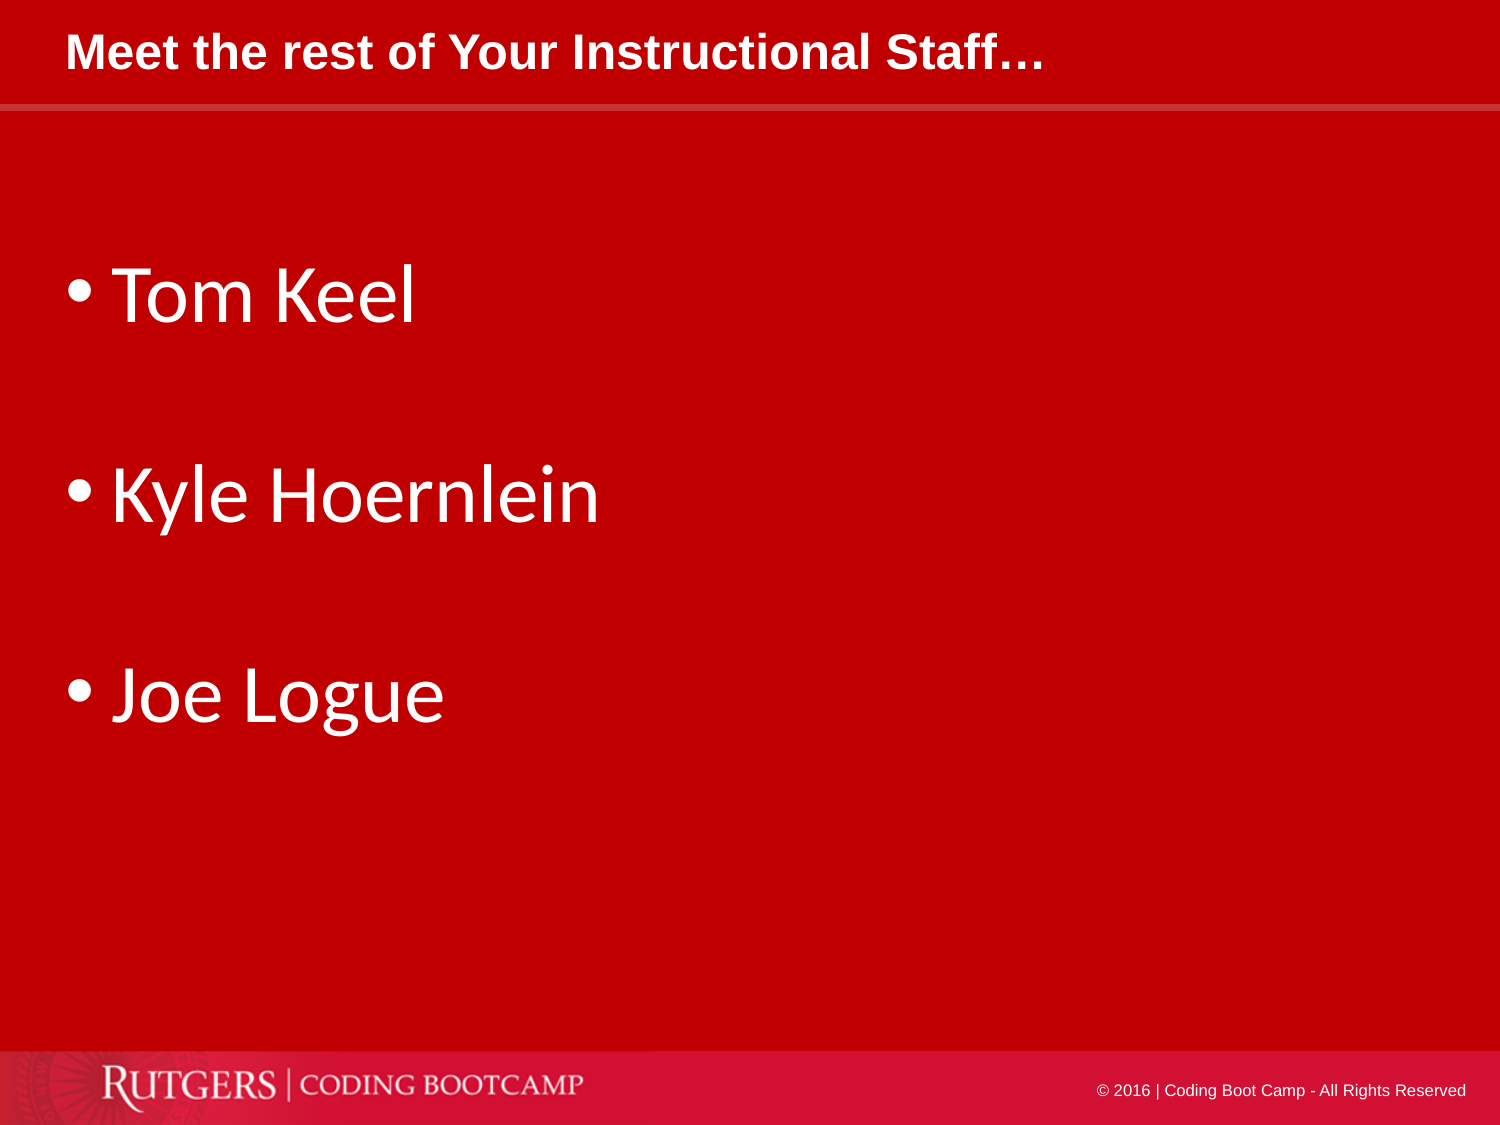

# Meet the rest of Your Instructional Staff…
Tom Keel

Kyle Hoernlein

Joe Logue